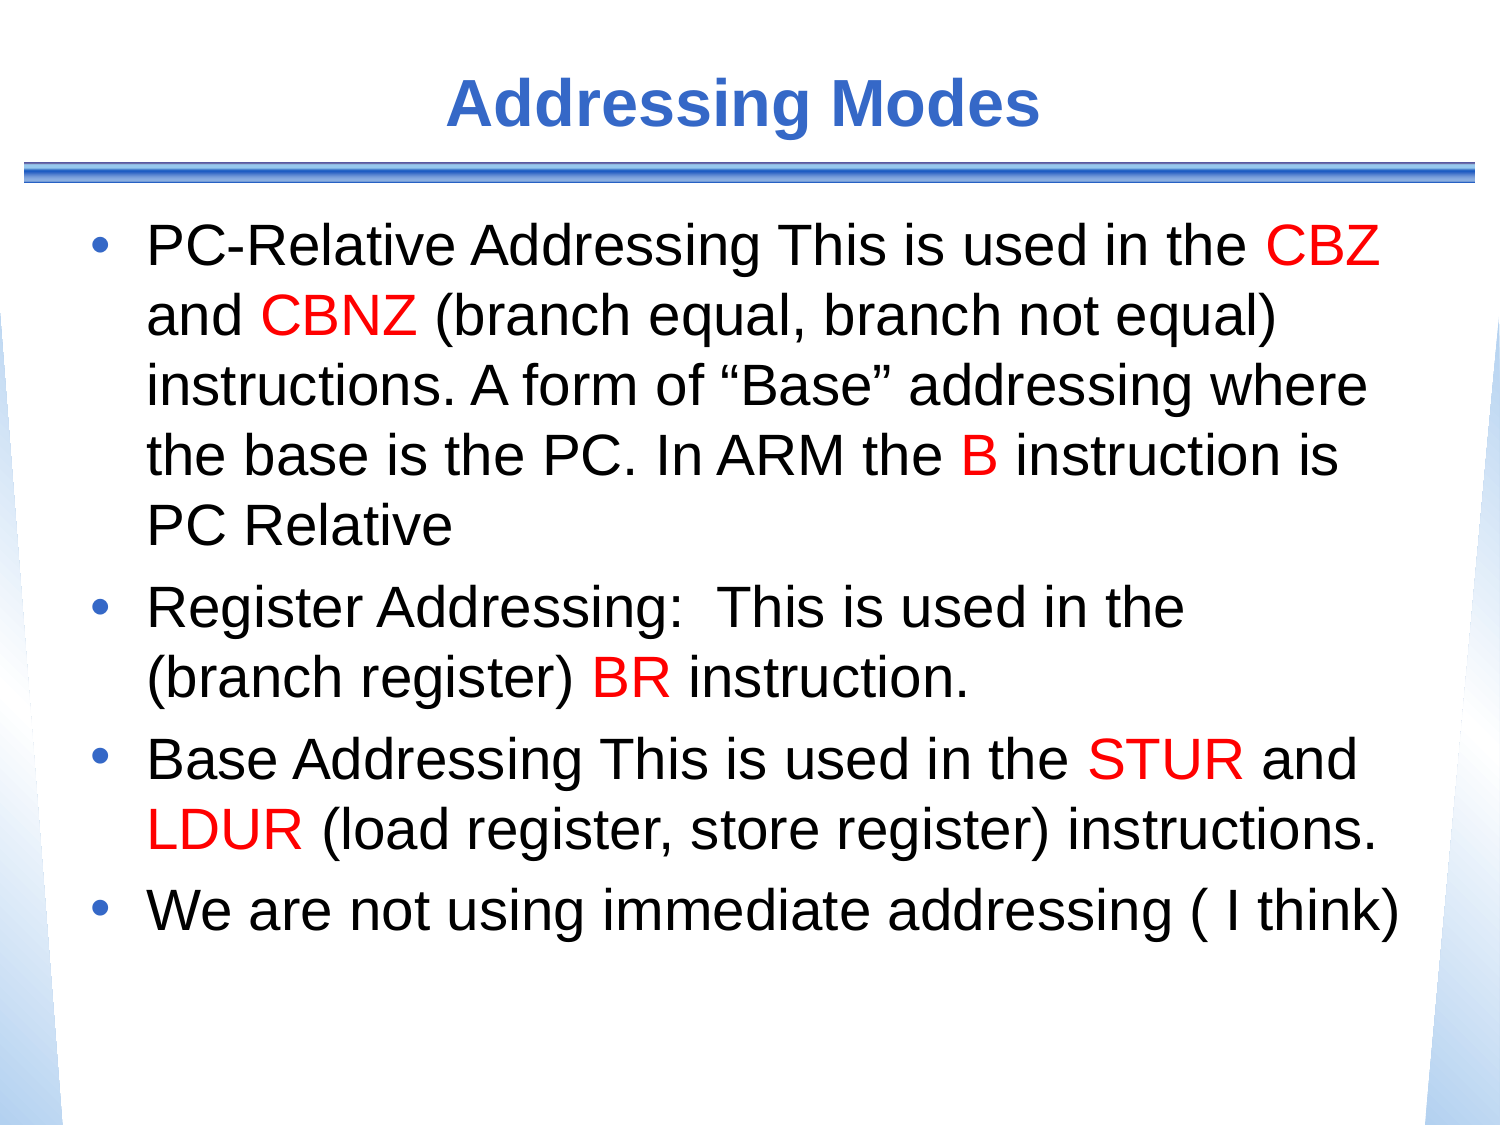

# Addressing Modes
PC-Relative Addressing This is used in the CBZ and CBNZ (branch equal, branch not equal) instructions. A form of “Base” addressing where the base is the PC. In ARM the B instruction is PC Relative
Register Addressing:  This is used in the  (branch register) BR instruction.
Base Addressing This is used in the STUR and LDUR (load register, store register) instructions.
We are not using immediate addressing ( I think)